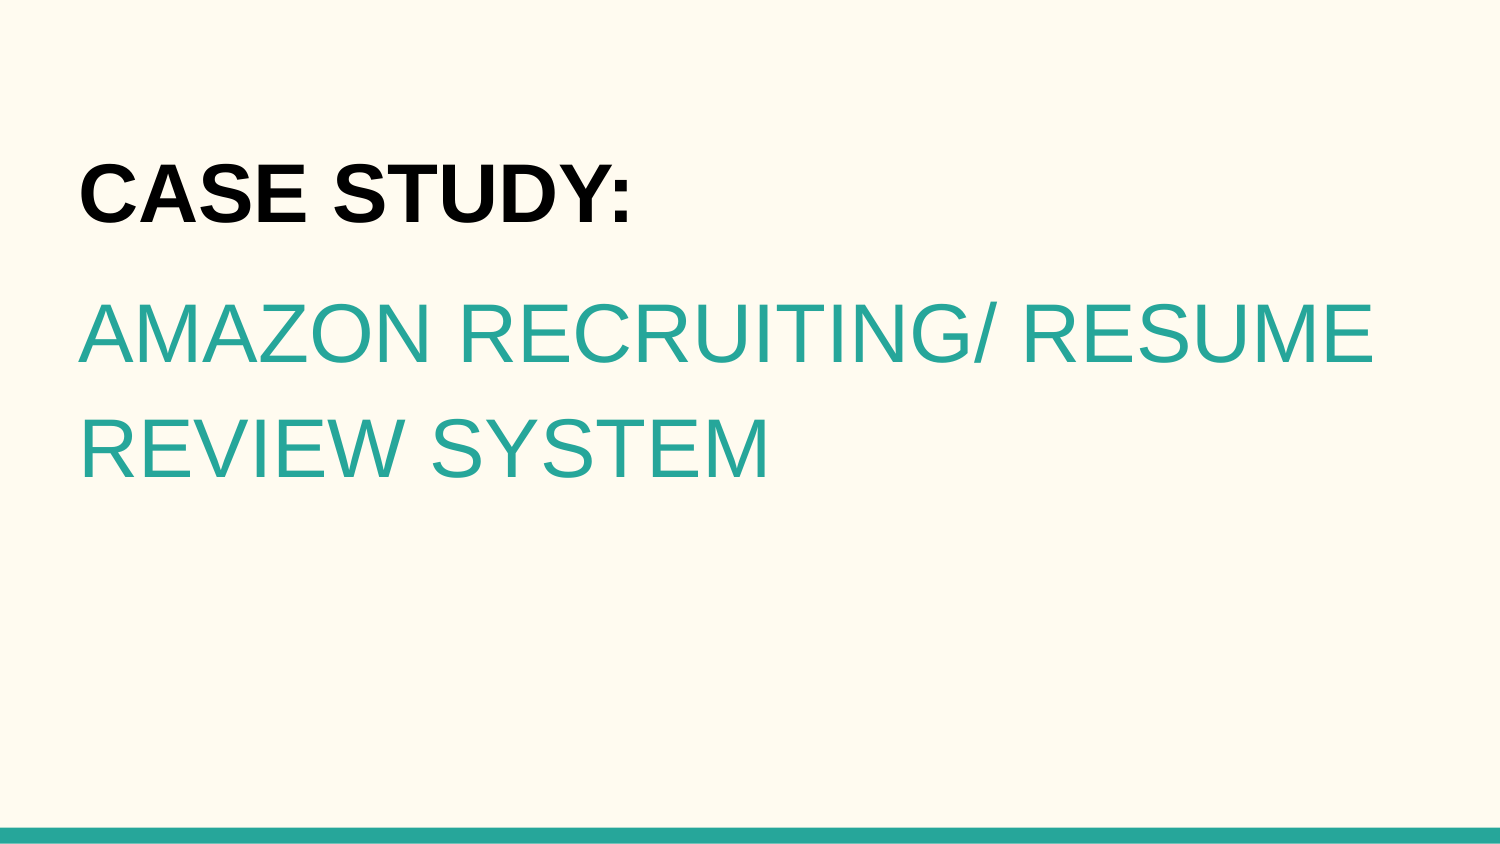

CASE STUDY:
AMAZON RECRUITING/ RESUME REVIEW SYSTEM